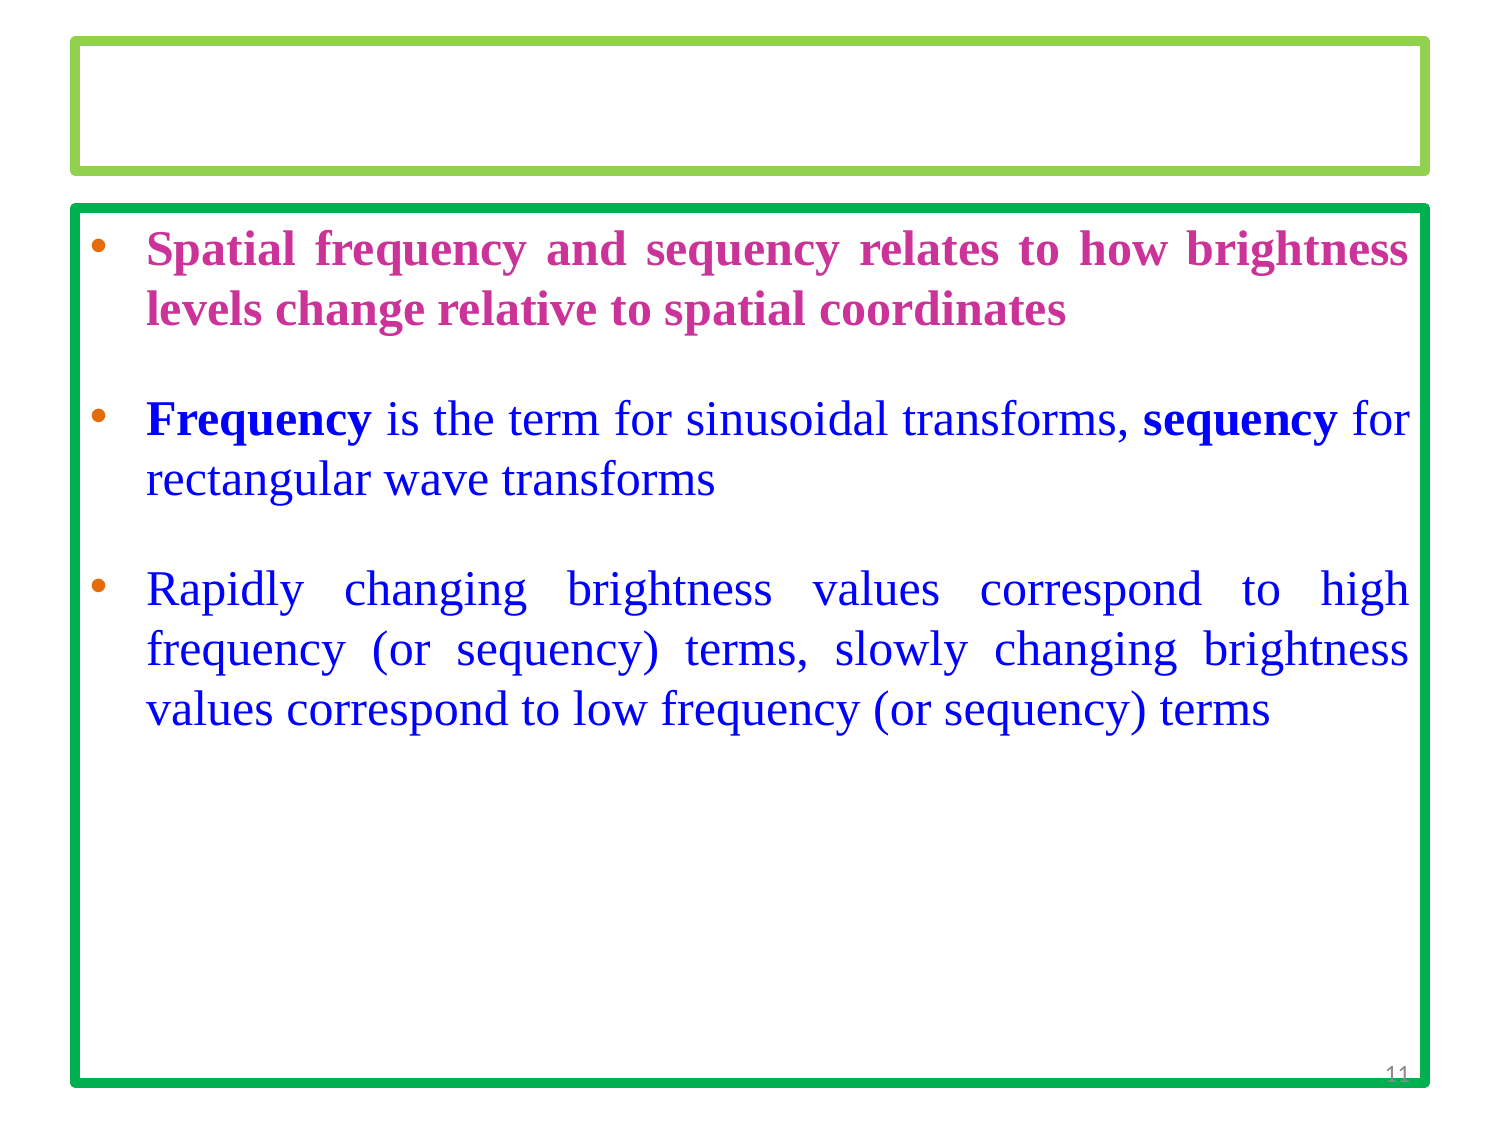

Spatial frequency and sequency relates to how brightness levels change relative to spatial coordinates

Frequency is the term for sinusoidal transforms, sequency for rectangular wave transforms

Rapidly changing brightness values correspond to high frequency (or sequency) terms, slowly changing brightness values correspond to low frequency (or sequency) terms

11